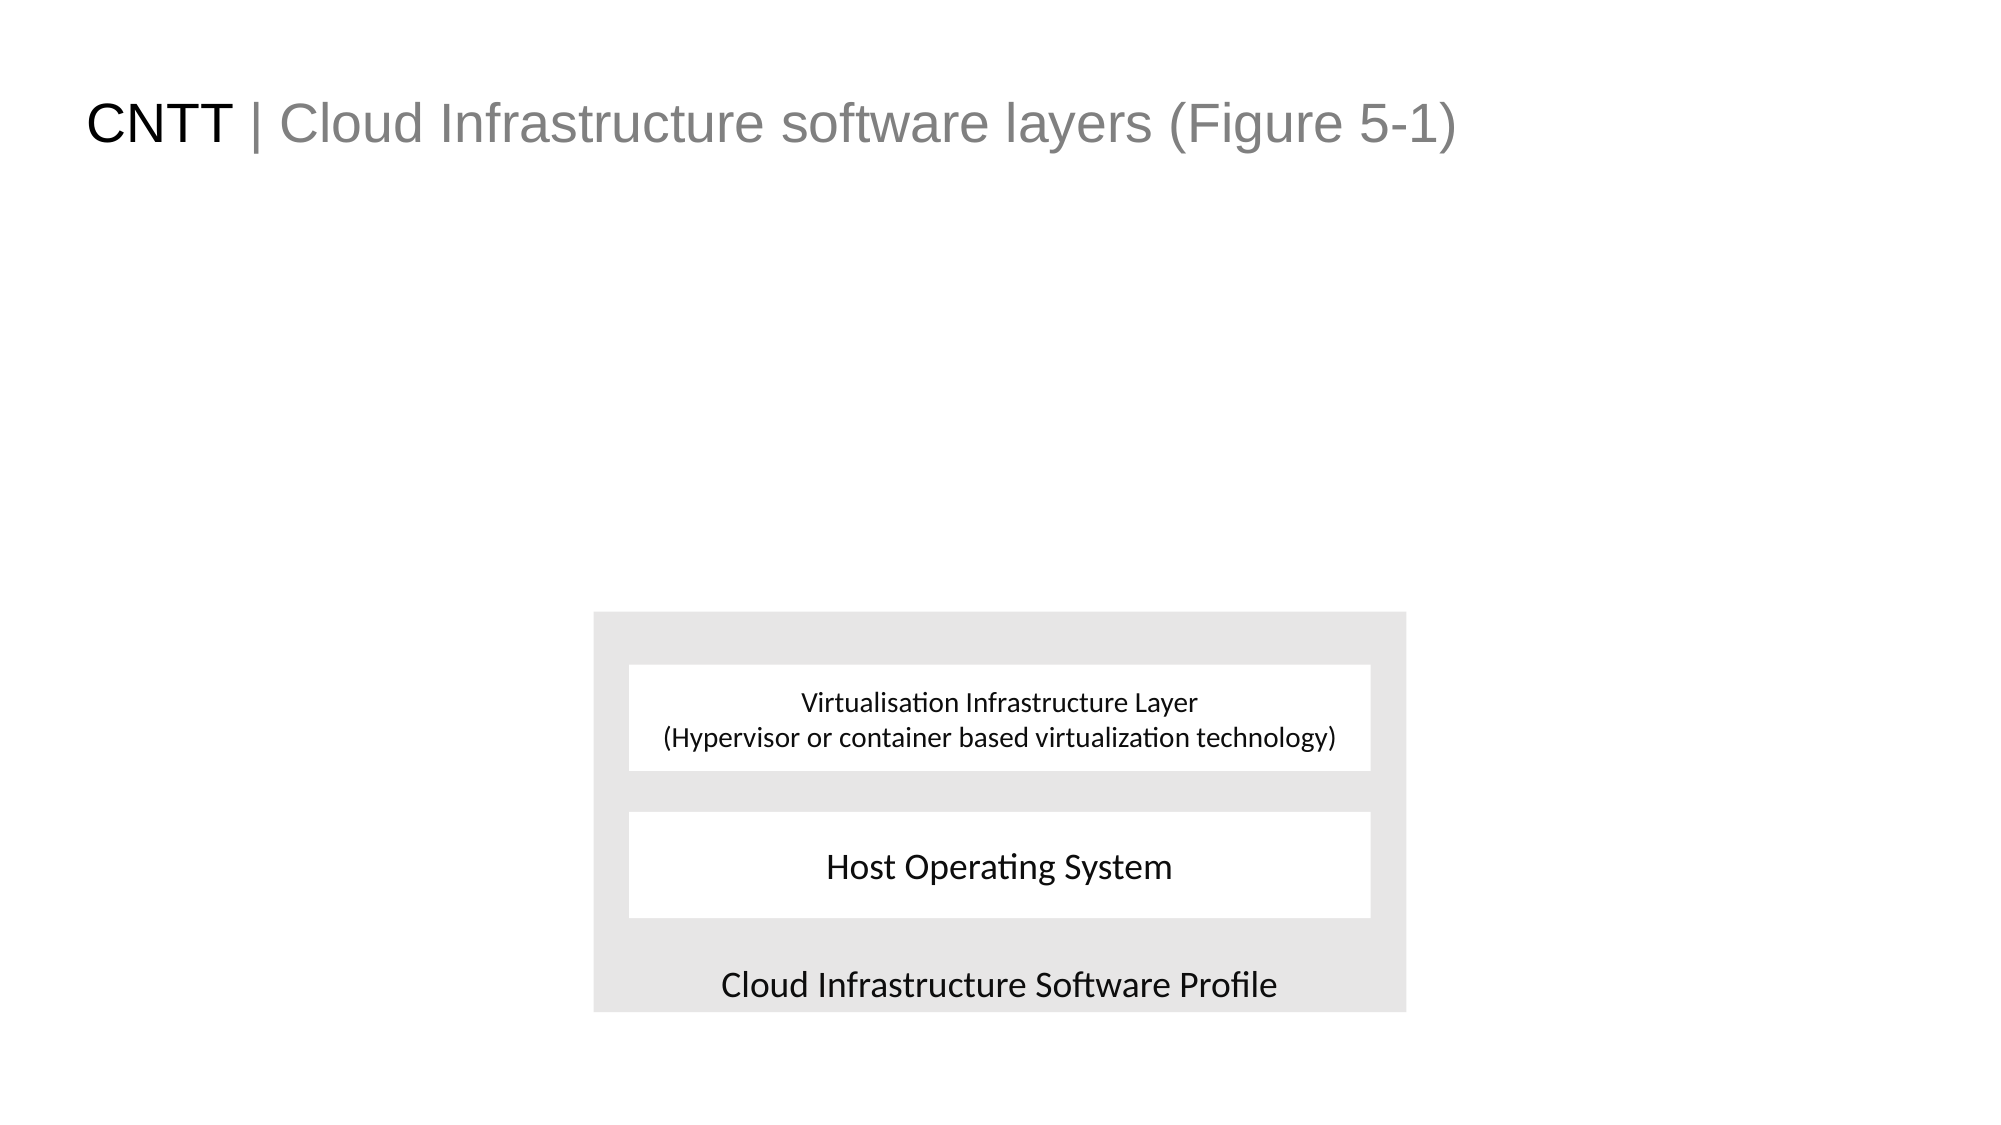

CNTT | Cloud Infrastructure software layers (Figure 5-1)
Cloud Infrastructure Software Profile
Virtualisation Infrastructure Layer
(Hypervisor or container based virtualization technology)
Host Operating System